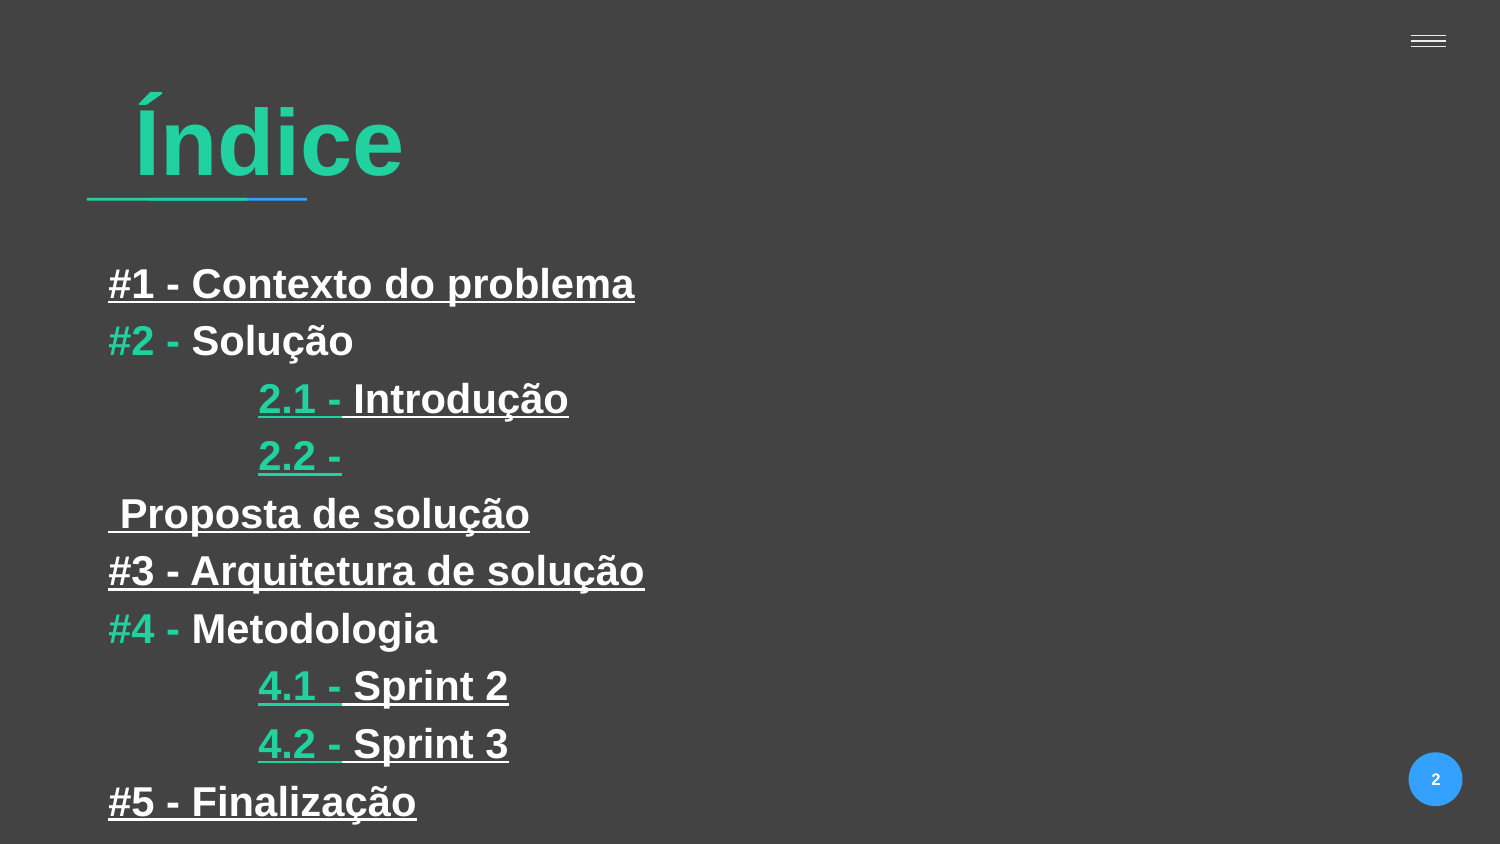

# Índice
#1 - Contexto do problema
#2 - Solução
	2.1 - Introdução
	2.2 - Proposta de solução
#3 - Arquitetura de solução
#4 - Metodologia
	4.1 - Sprint 2
	4.2 - Sprint 3
#5 - Finalização
2